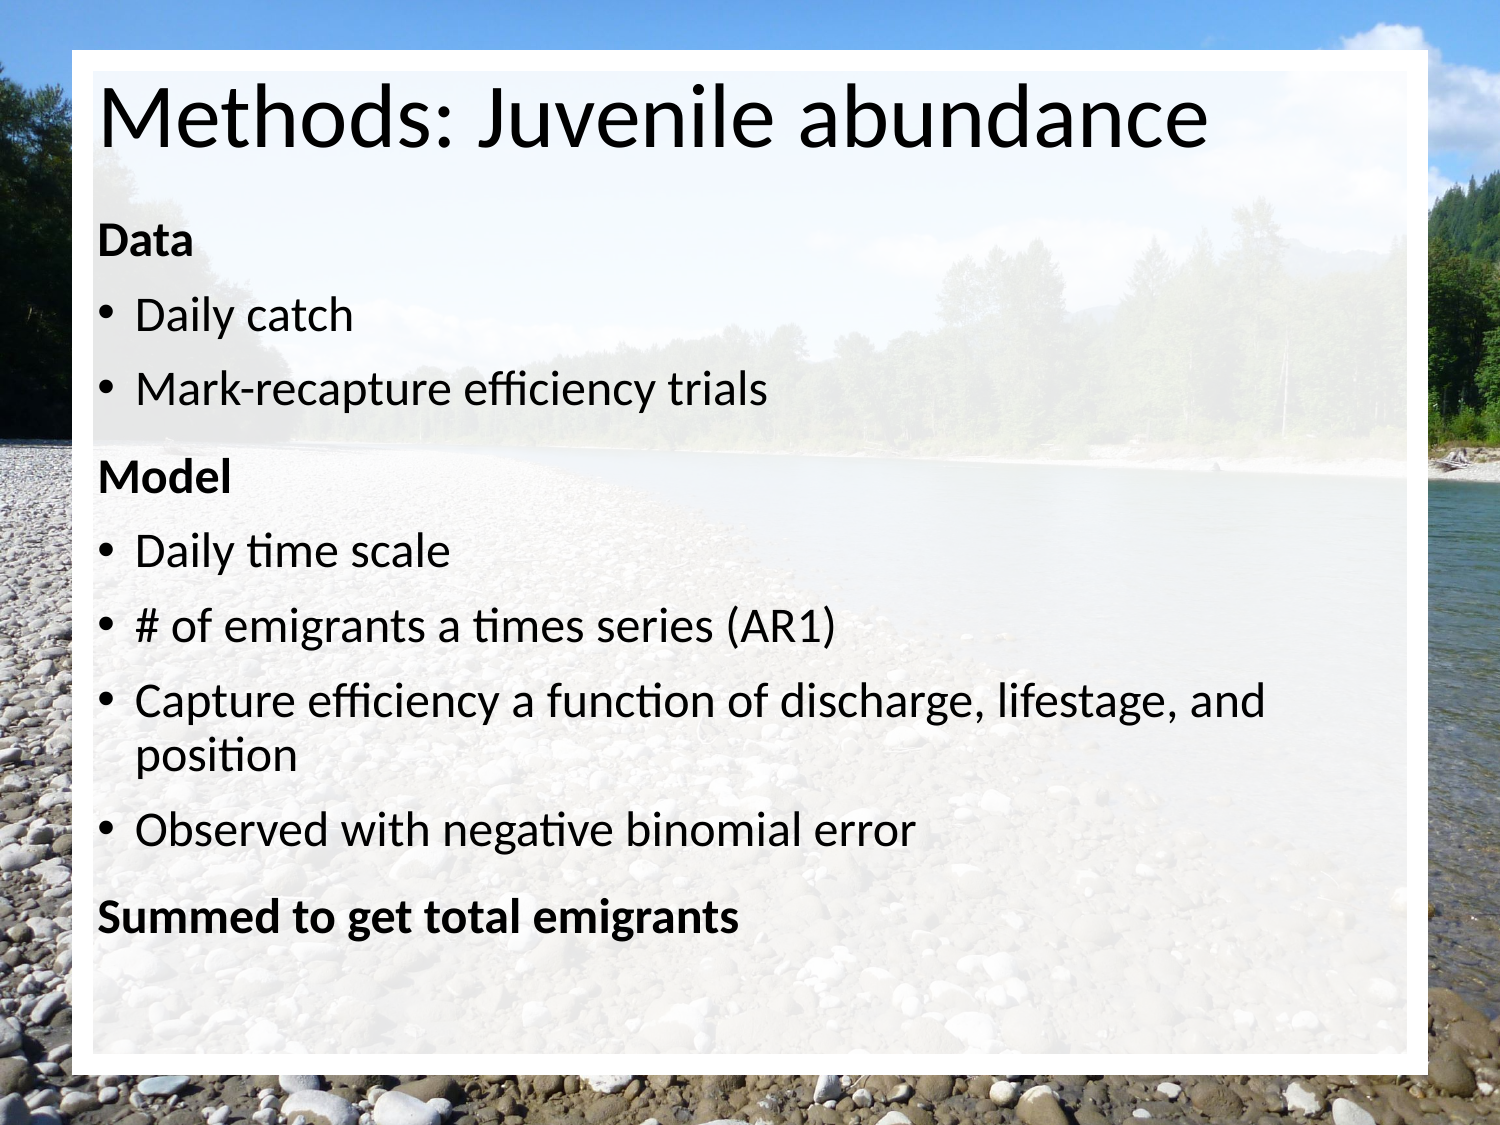

Methods: Juvenile abundance
Data
Daily catch
Mark-recapture efficiency trials
Model
Daily time scale
# of emigrants a times series (AR1)
Capture efficiency a function of discharge, lifestage, and position
Observed with negative binomial error
Summed to get total emigrants